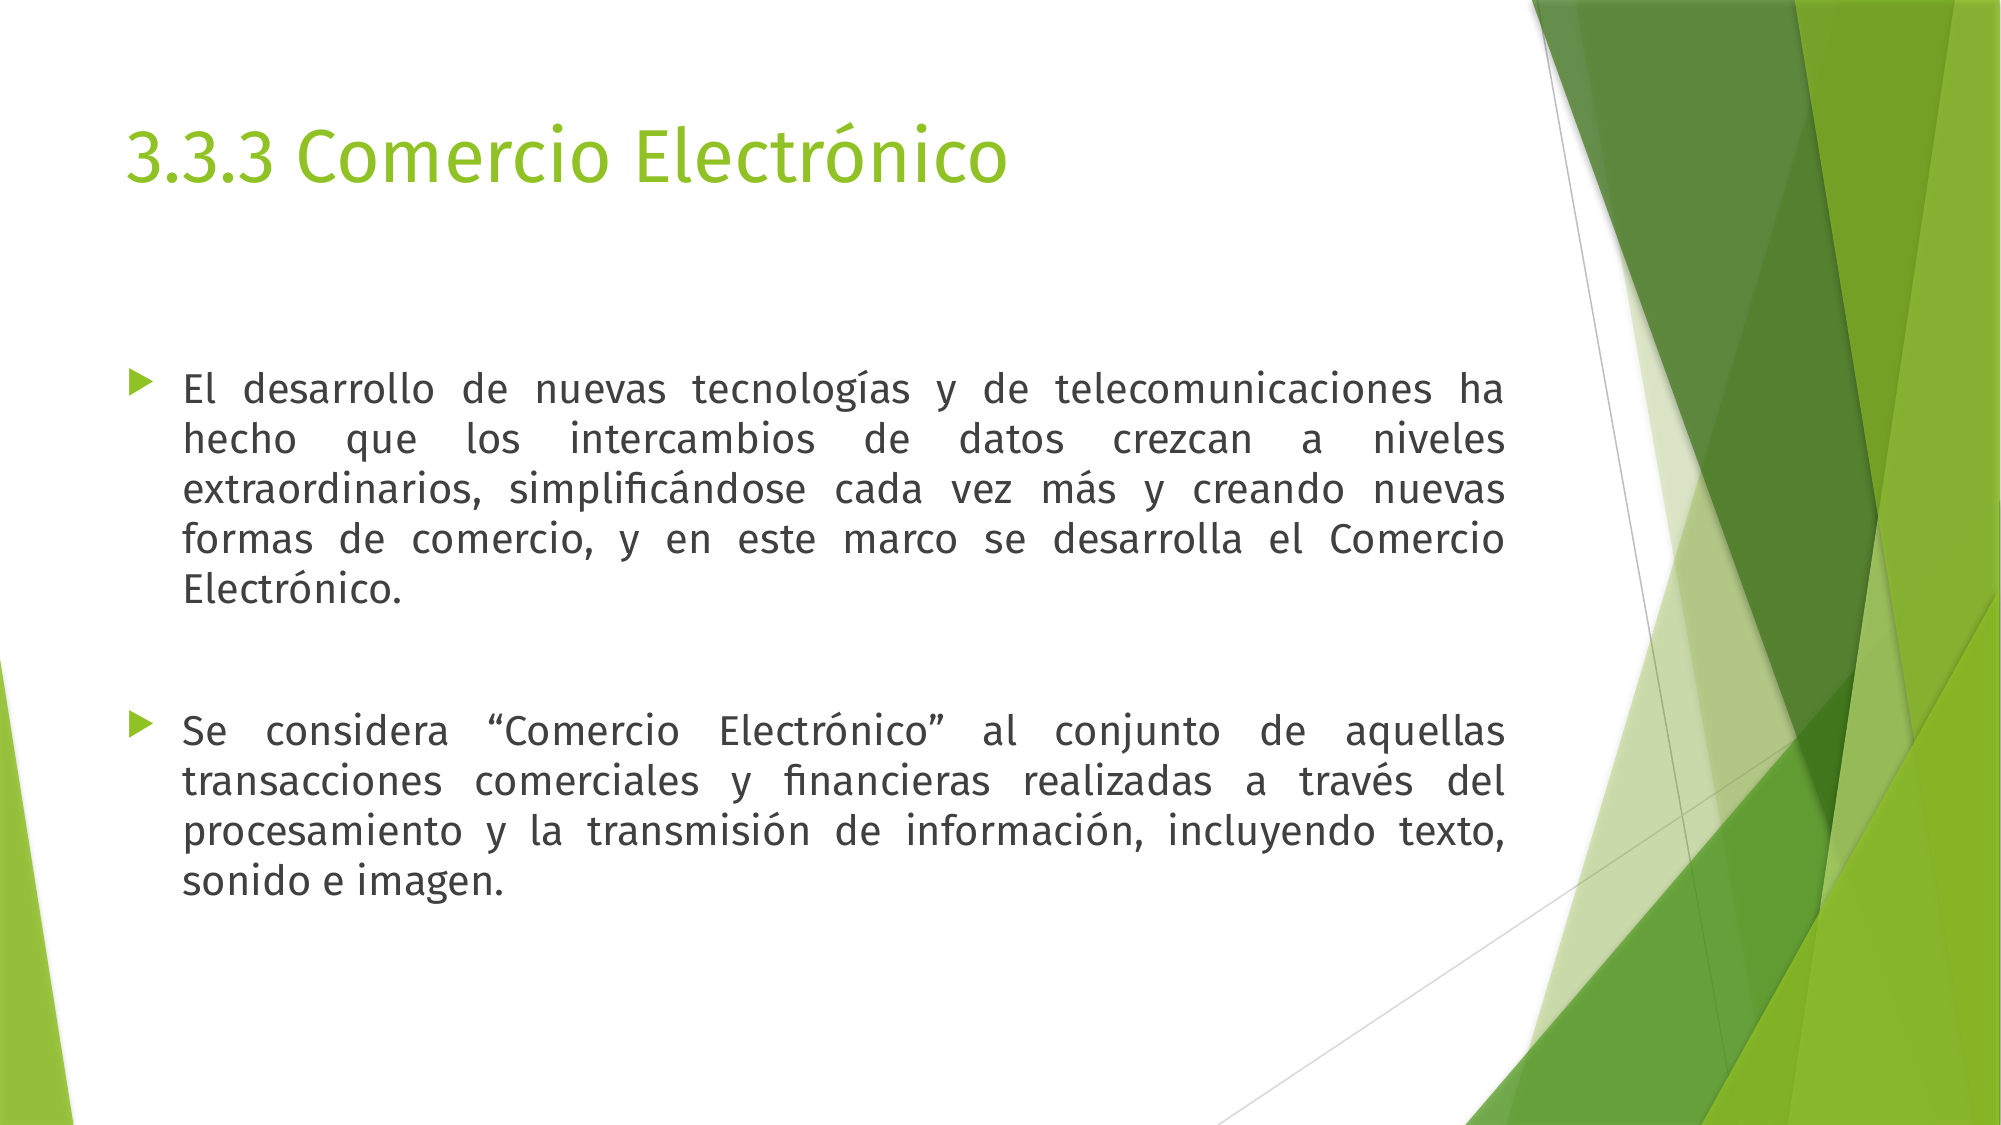

# 3.3.3 Comercio Electrónico
El desarrollo de nuevas tecnologías y de telecomunicaciones ha hecho que los intercambios de datos crezcan a niveles extraordinarios, simplificándose cada vez más y creando nuevas formas de comercio, y en este marco se desarrolla el Comercio Electrónico.

Se considera “Comercio Electrónico” al conjunto de aquellas transacciones comerciales y financieras realizadas a través del procesamiento y la transmisión de información, incluyendo texto, sonido e imagen.